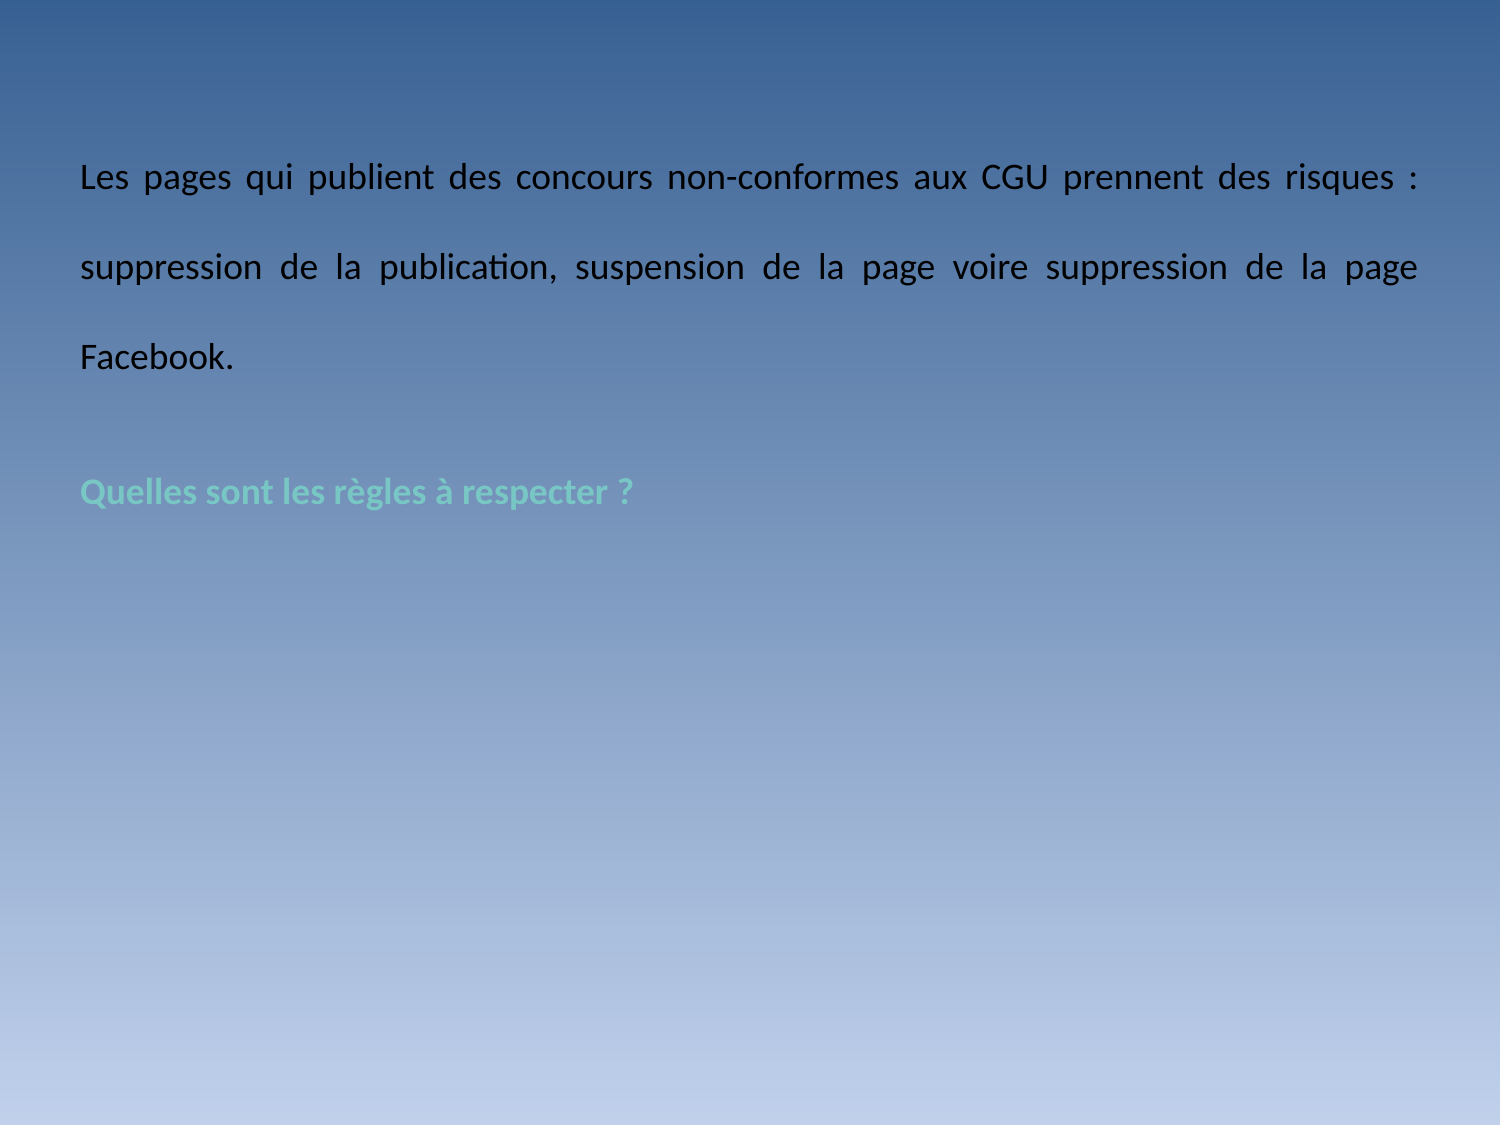

Les pages qui publient des concours non-conformes aux CGU prennent des risques : suppression de la publication, suspension de la page voire suppression de la page Facebook.

Quelles sont les règles à respecter ?